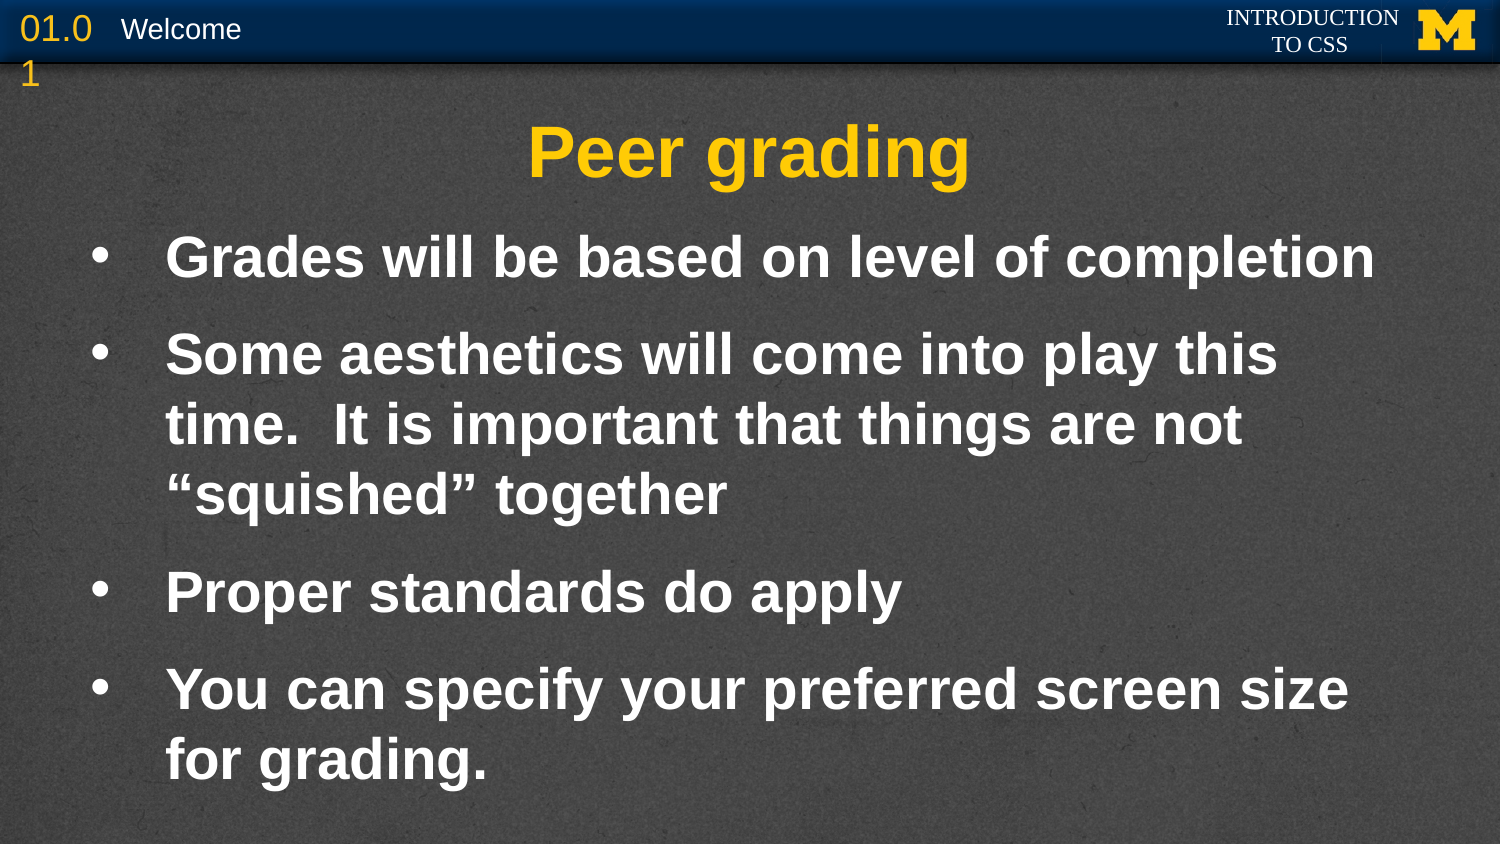

# Peer grading
Grades will be based on level of completion
Some aesthetics will come into play this time.  It is important that things are not “squished” together
Proper standards do apply
You can specify your preferred screen size for grading.